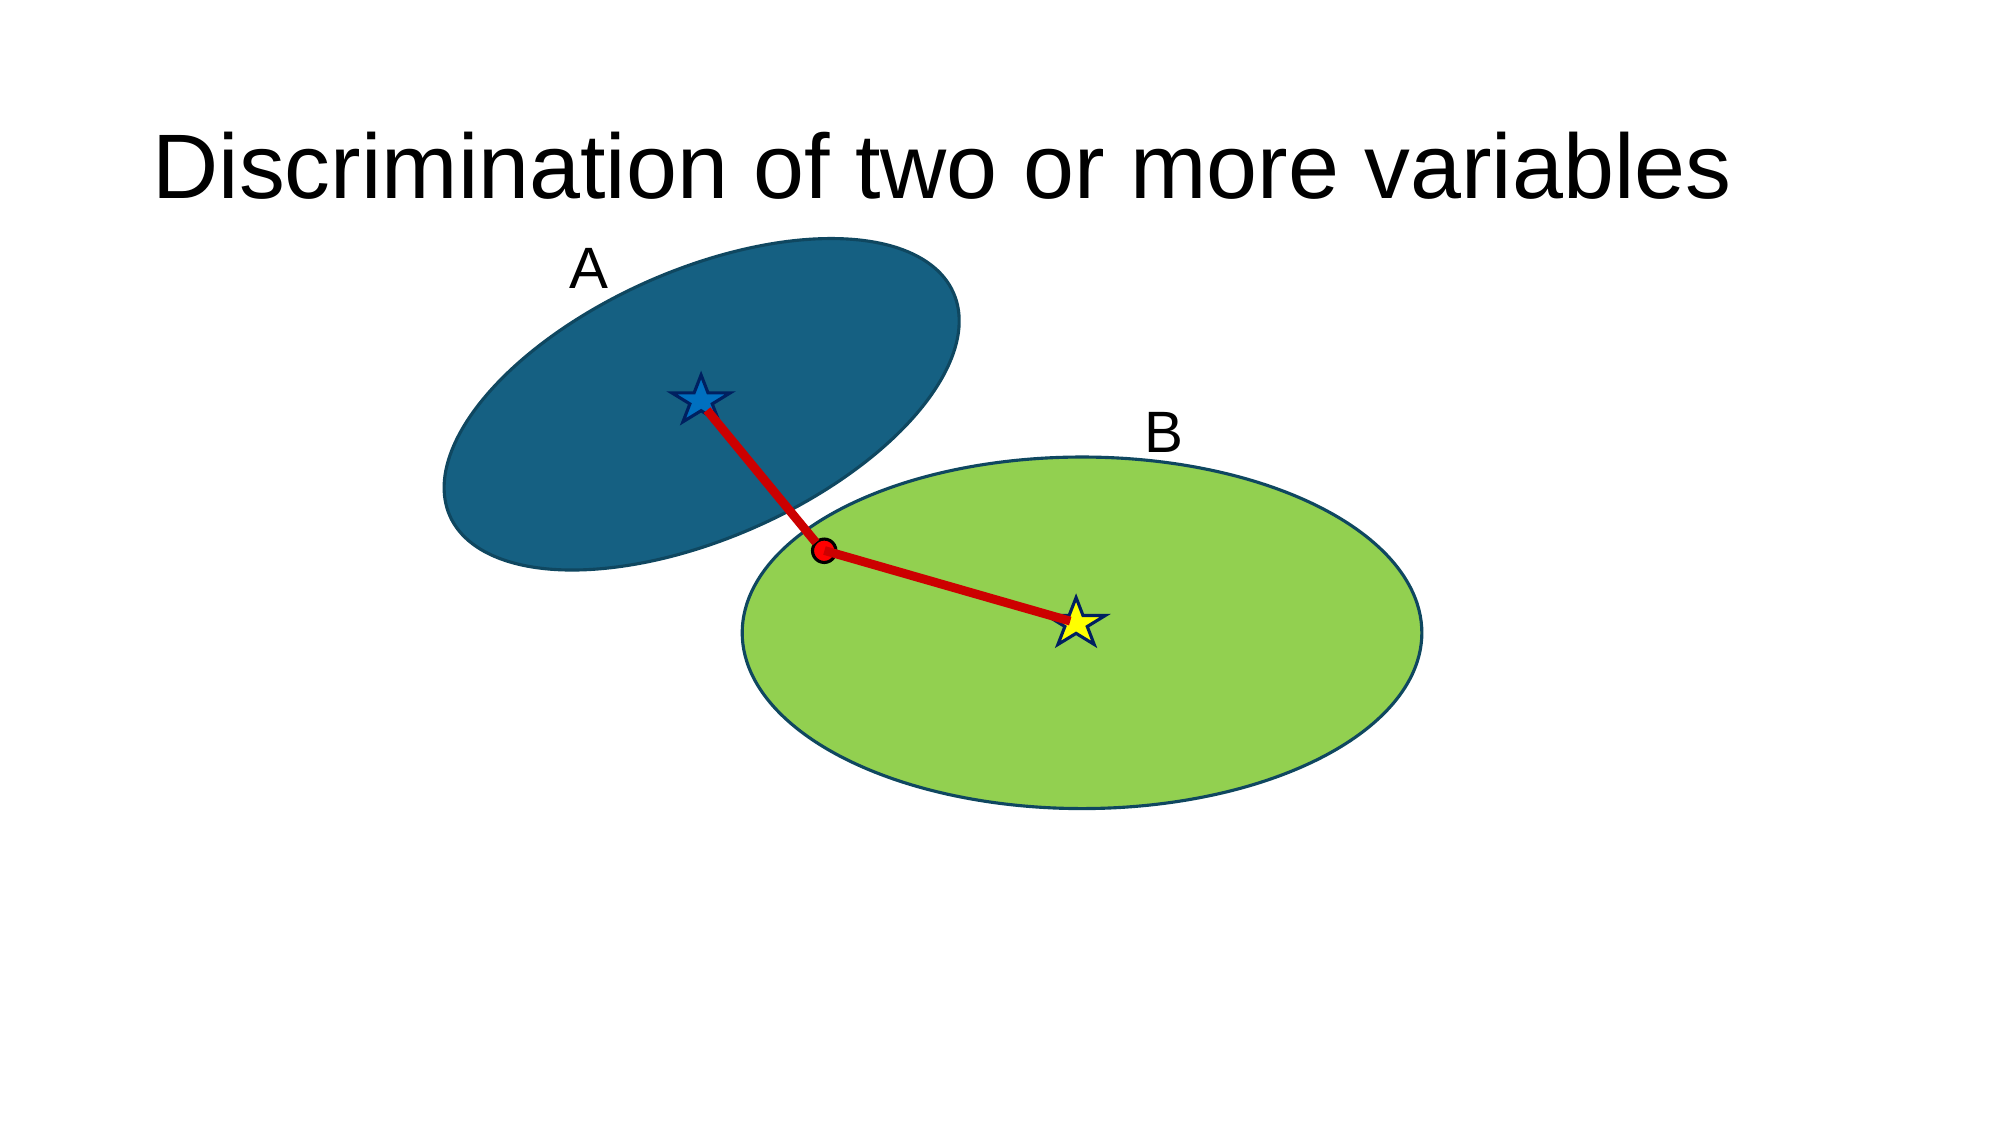

# Discrimination of two or more variables
A

B